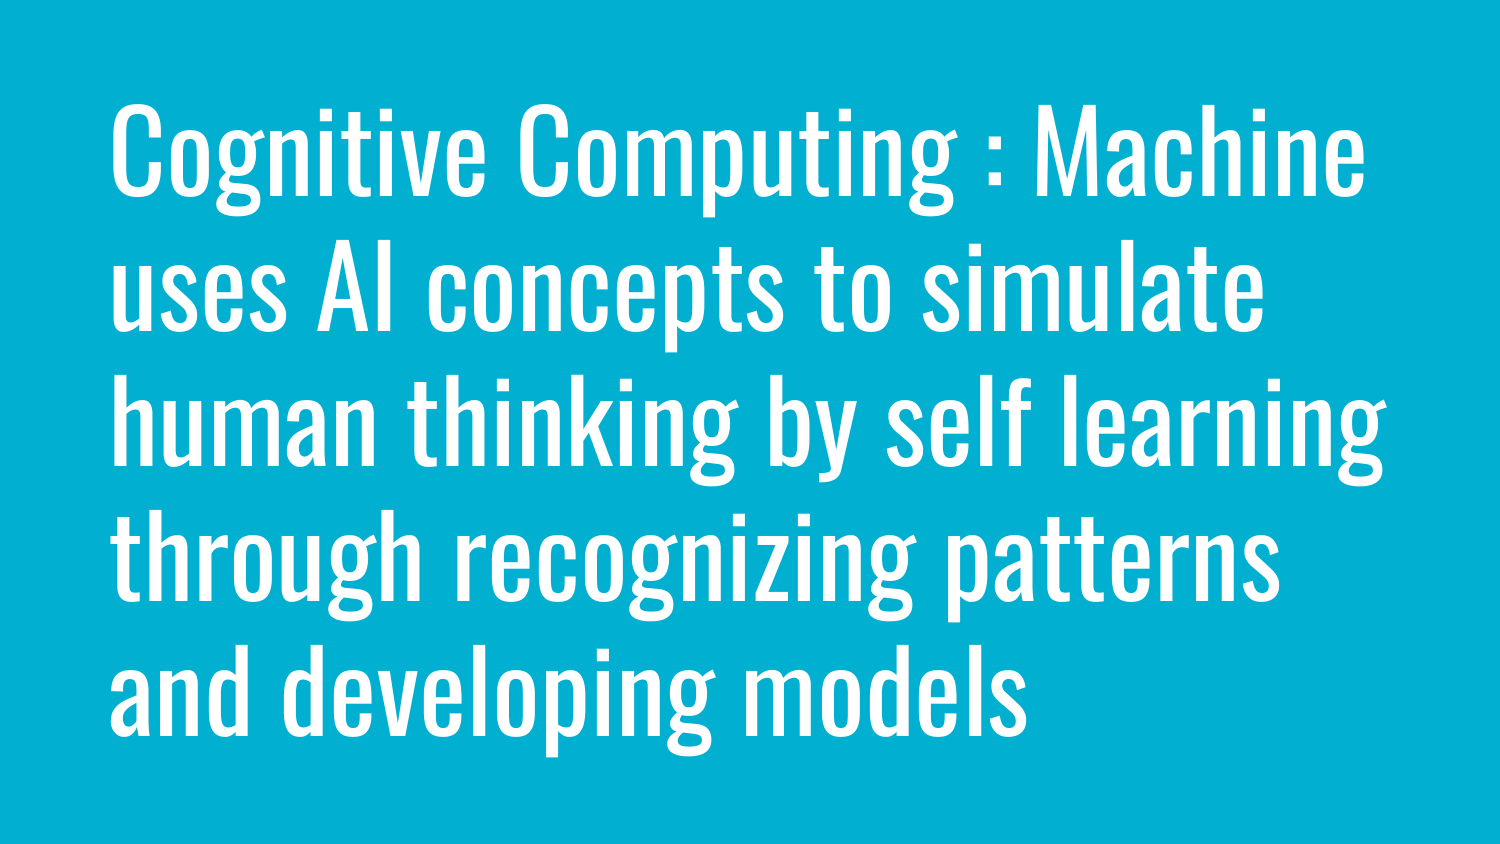

# Cognitive Computing : Machine uses AI concepts to simulate human thinking by self learning through recognizing patterns and developing models